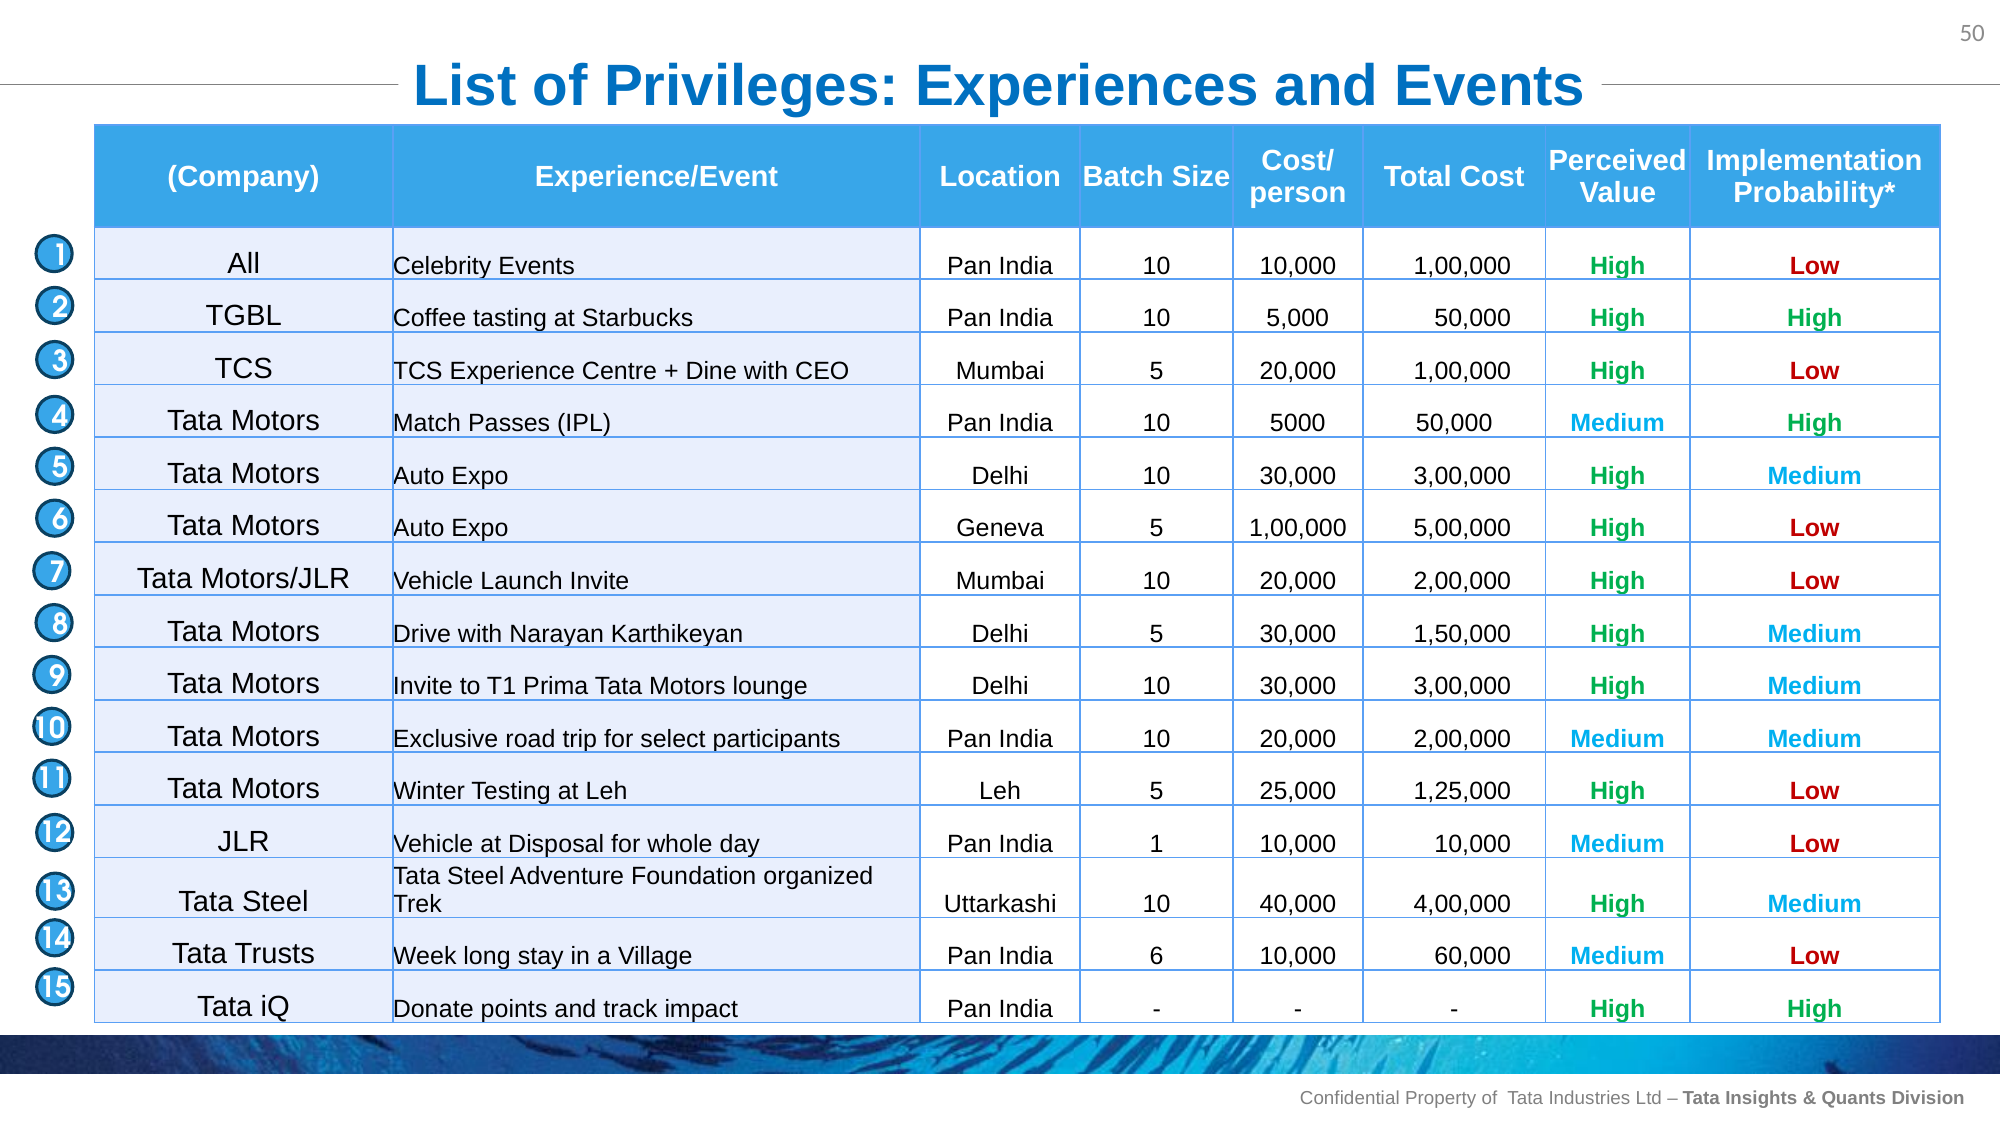

50
List of Privileges: Experiences and Events
| (Company) | Experience/Event | Location | Batch Size | Cost/ person | Total Cost | Perceived Value | Implementation Probability\* |
| --- | --- | --- | --- | --- | --- | --- | --- |
| All | Celebrity Events | Pan India | 10 | 10,000 | 1,00,000 | High | Low |
| TGBL | Coffee tasting at Starbucks | Pan India | 10 | 5,000 | 50,000 | High | High |
| TCS | TCS Experience Centre + Dine with CEO | Mumbai | 5 | 20,000 | 1,00,000 | High | Low |
| Tata Motors | Match Passes (IPL) | Pan India | 10 | 5000 | 50,000 | Medium | High |
| Tata Motors | Auto Expo | Delhi | 10 | 30,000 | 3,00,000 | High | Medium |
| Tata Motors | Auto Expo | Geneva | 5 | 1,00,000 | 5,00,000 | High | Low |
| Tata Motors/JLR | Vehicle Launch Invite | Mumbai | 10 | 20,000 | 2,00,000 | High | Low |
| Tata Motors | Drive with Narayan Karthikeyan | Delhi | 5 | 30,000 | 1,50,000 | High | Medium |
| Tata Motors | Invite to T1 Prima Tata Motors lounge | Delhi | 10 | 30,000 | 3,00,000 | High | Medium |
| Tata Motors | Exclusive road trip for select participants | Pan India | 10 | 20,000 | 2,00,000 | Medium | Medium |
| Tata Motors | Winter Testing at Leh | Leh | 5 | 25,000 | 1,25,000 | High | Low |
| JLR | Vehicle at Disposal for whole day | Pan India | 1 | 10,000 | 10,000 | Medium | Low |
| Tata Steel | Tata Steel Adventure Foundation organized Trek | Uttarkashi | 10 | 40,000 | 4,00,000 | High | Medium |
| Tata Trusts | Week long stay in a Village | Pan India | 6 | 10,000 | 60,000 | Medium | Low |
| Tata iQ | Donate points and track impact | Pan India | - | - | - | High | High |
1
2
3
4
5
6
7
8
9

10
11

12

13

14

15